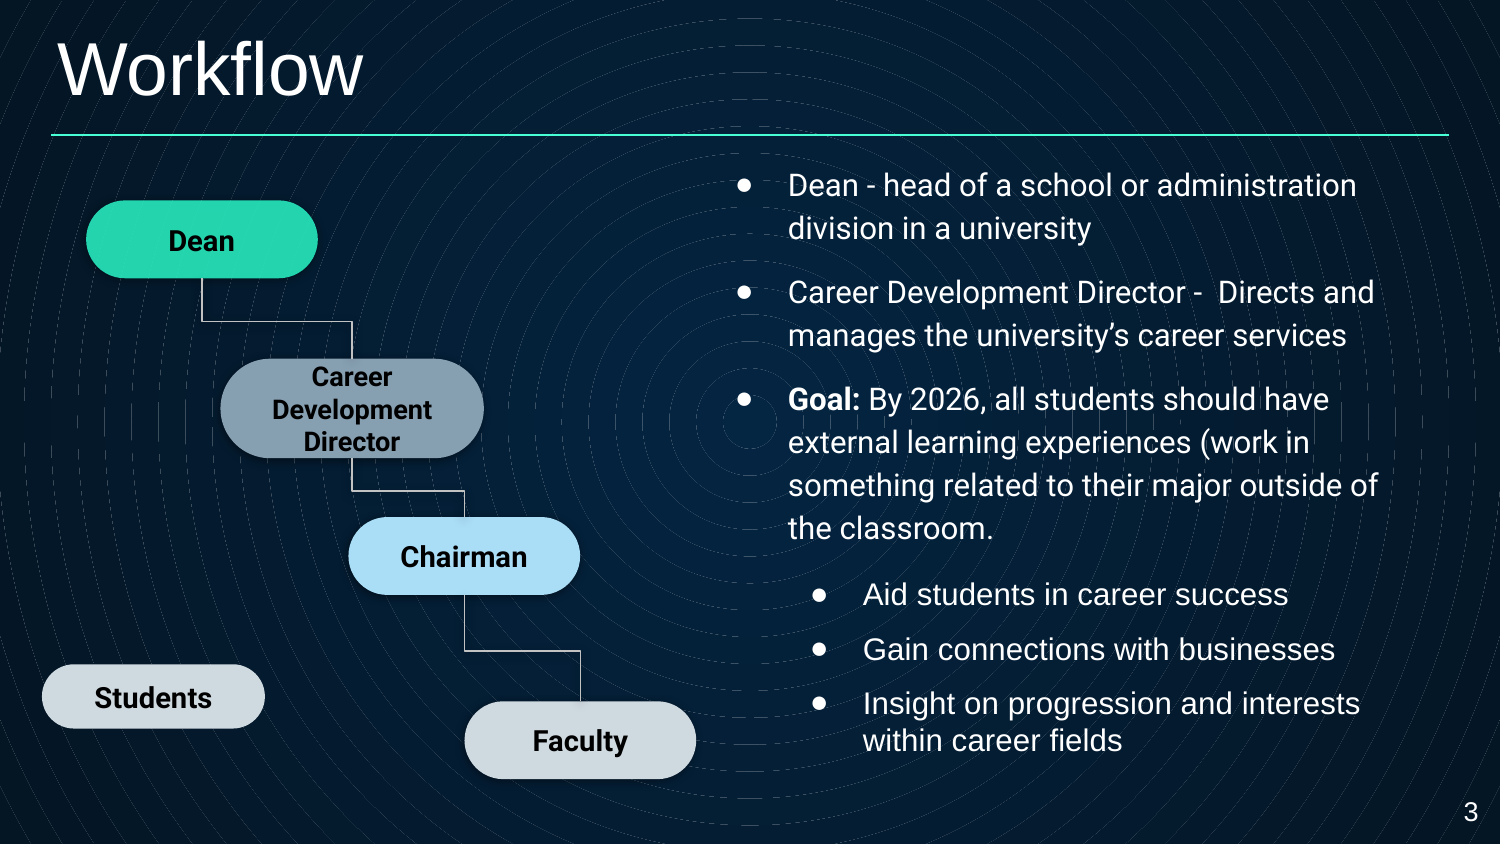

# Workflow
Dean - head of a school or administration division in a university
Career Development Director -  Directs and manages the university’s career services
Goal: By 2026, all students should have external learning experiences (work in something related to their major outside of the classroom.
Aid students in career success
Gain connections with businesses
Insight on progression and interests within career fields
Dean
Career Development Director
Chairman
Faculty
Students
3